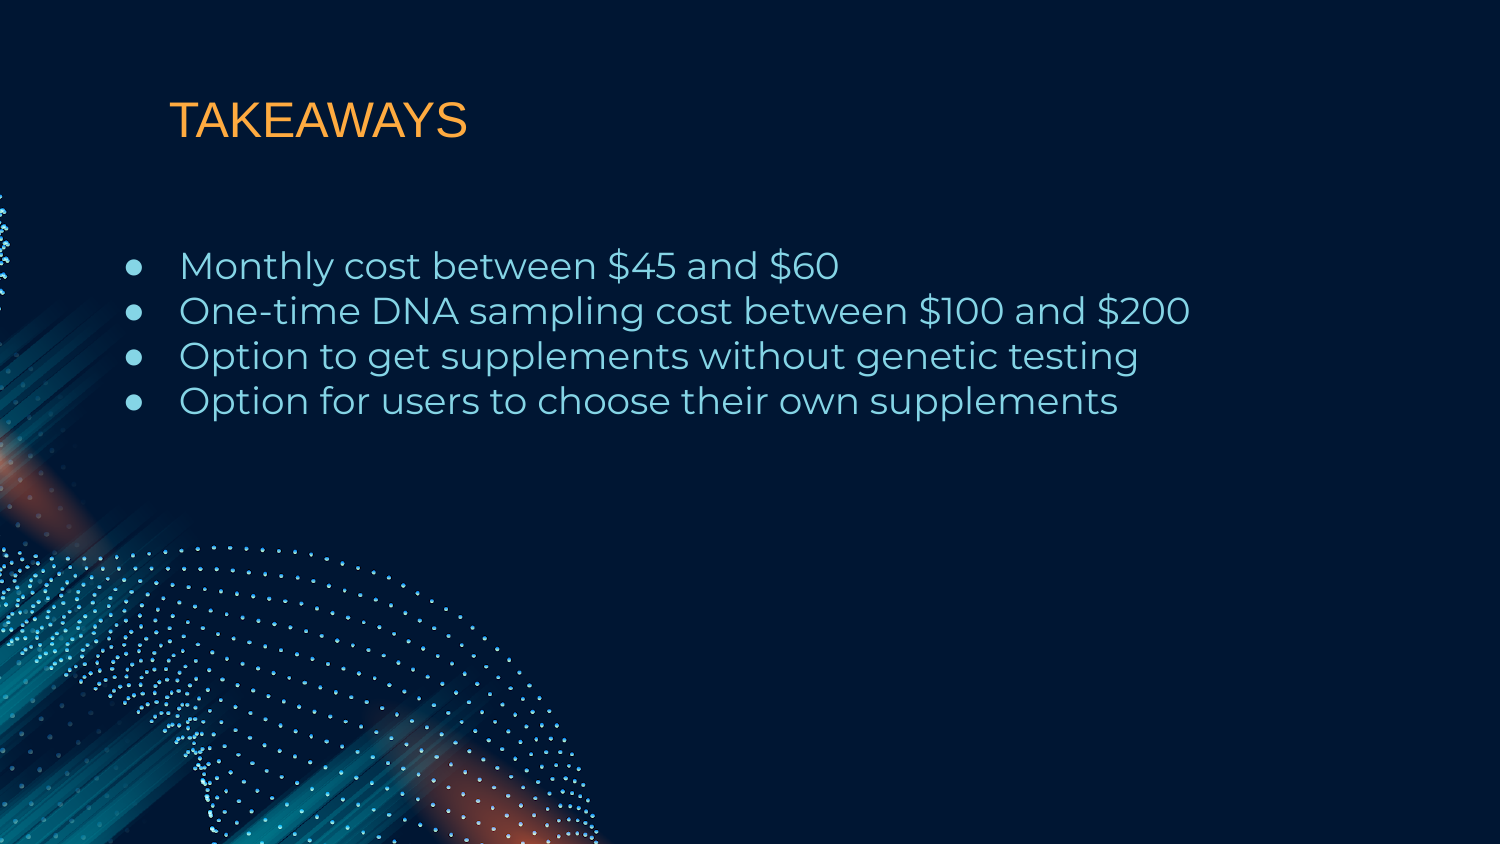

# TAKEAWAYS
Monthly cost between $45 and $60
One-time DNA sampling cost between $100 and $200
Option to get supplements without genetic testing
Option for users to choose their own supplements